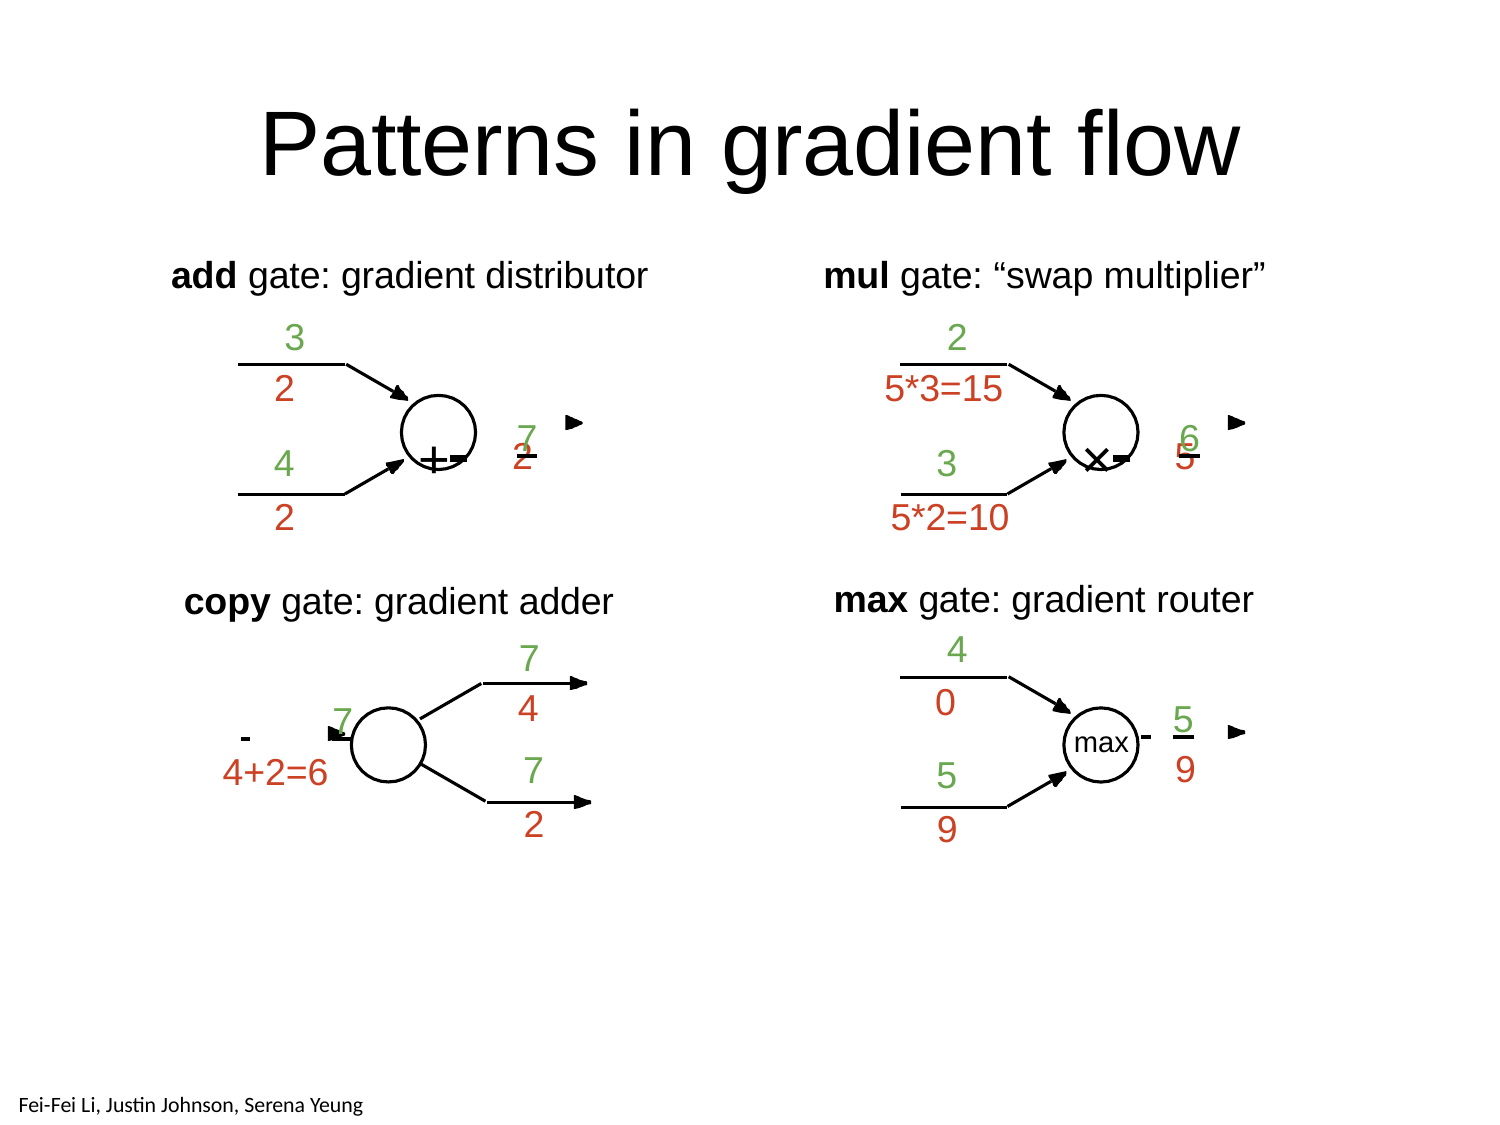

# Patterns in gradient flow
add gate: gradient distributor  3
mul gate: “swap multiplier”  2
+ 	7
× 	6
2
4
5*3=15
3

2
5
2

copy gate: gradient adder
7
 	7
4+2=6
5*2=10
max gate: gradient router  4
4
7

0
5

 	5
9
max

2
9
Fei-Fei Li, Justin Johnson, Serena Yeung
April 11, 2019
Fei-Fei Li & Justin Johnson & Serena Yeung
Lecture 4 - 132